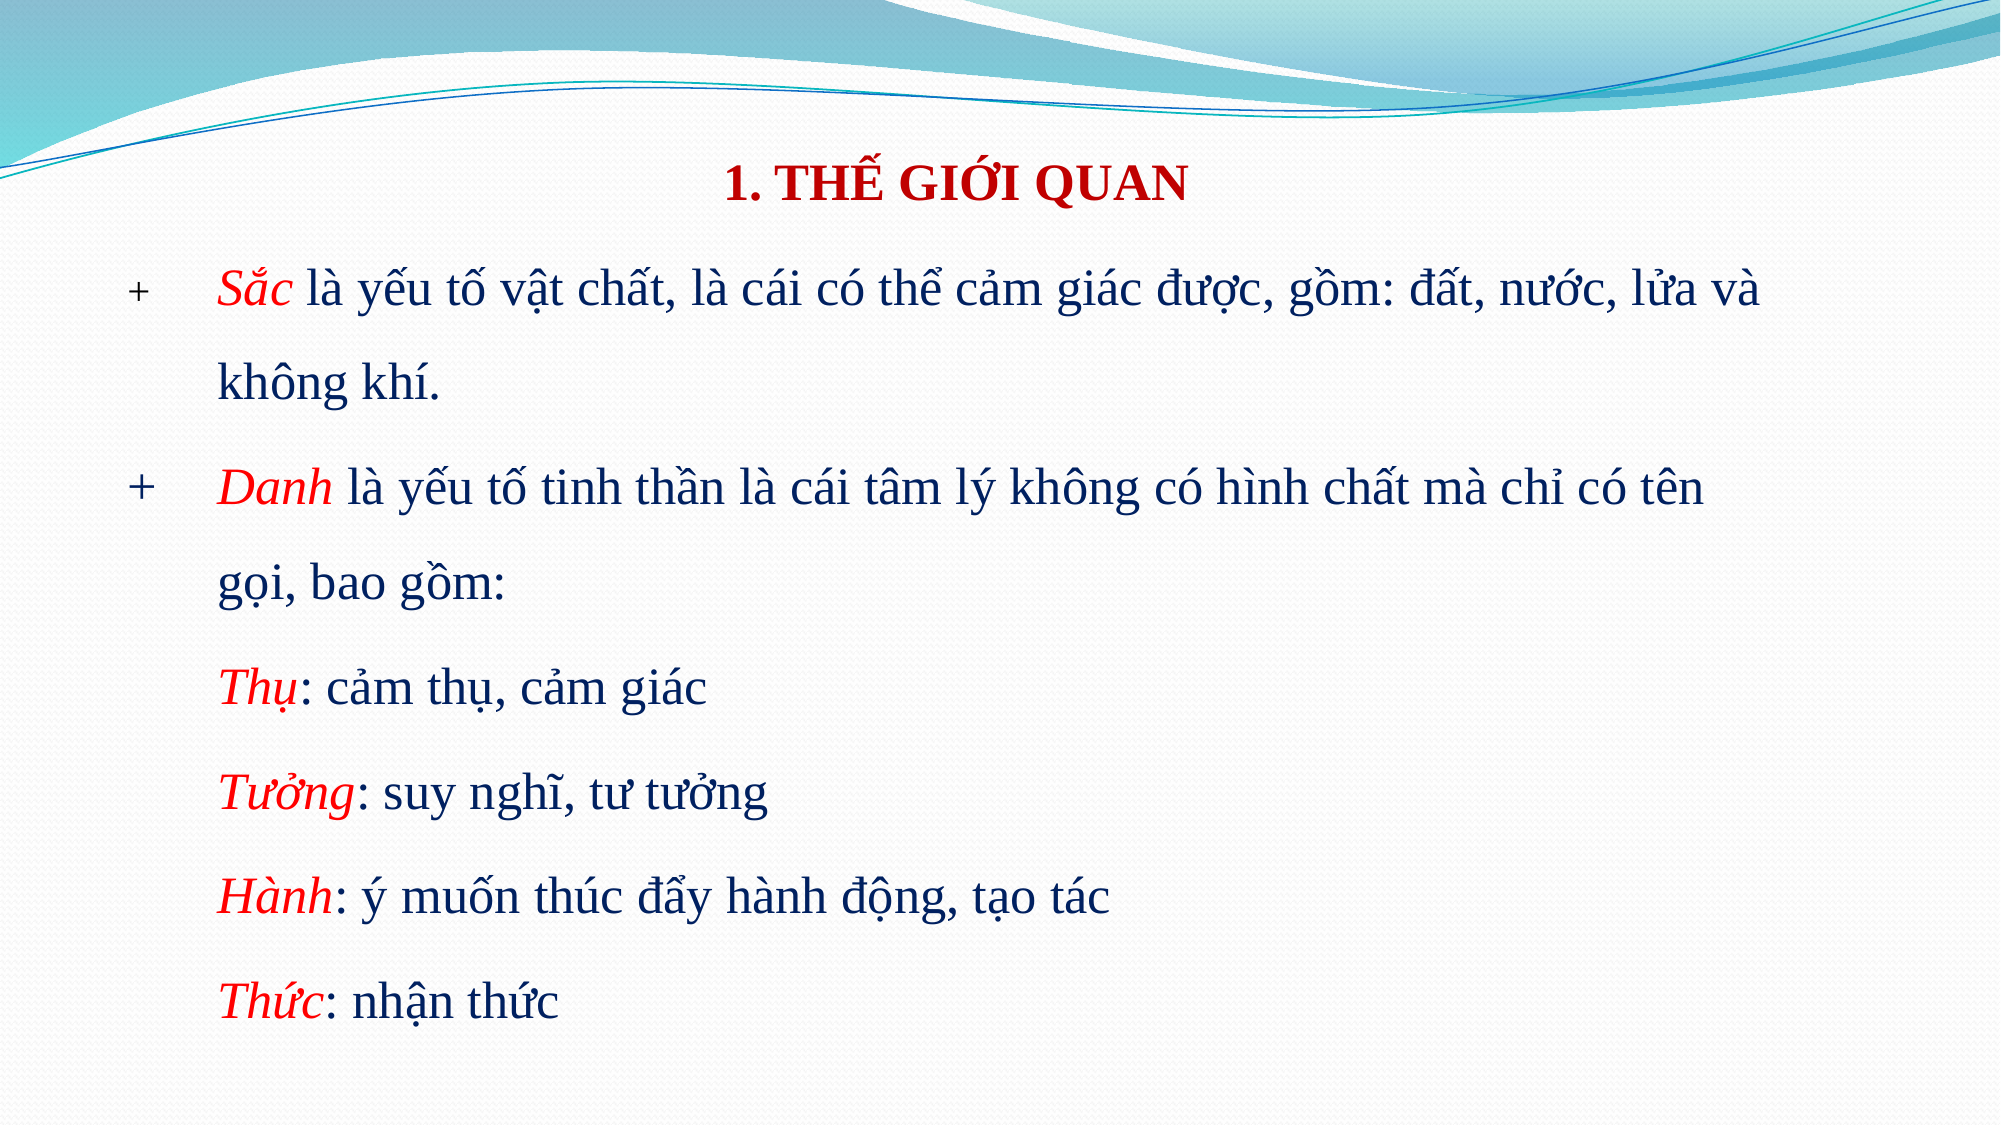

1. THẾ GIỚI QUAN
+ 	Sắc là yếu tố vật chất, là cái có thể cảm giác được, gồm: đất, nước, lửa và không khí.
+ 	Danh là yếu tố tinh thần là cái tâm lý không có hình chất mà chỉ có tên gọi, bao gồm:
	Thụ: cảm thụ, cảm giác
	Tưởng: suy nghĩ, tư tưởng
	Hành: ý muốn thúc đẩy hành động, tạo tác
	Thức: nhận thức